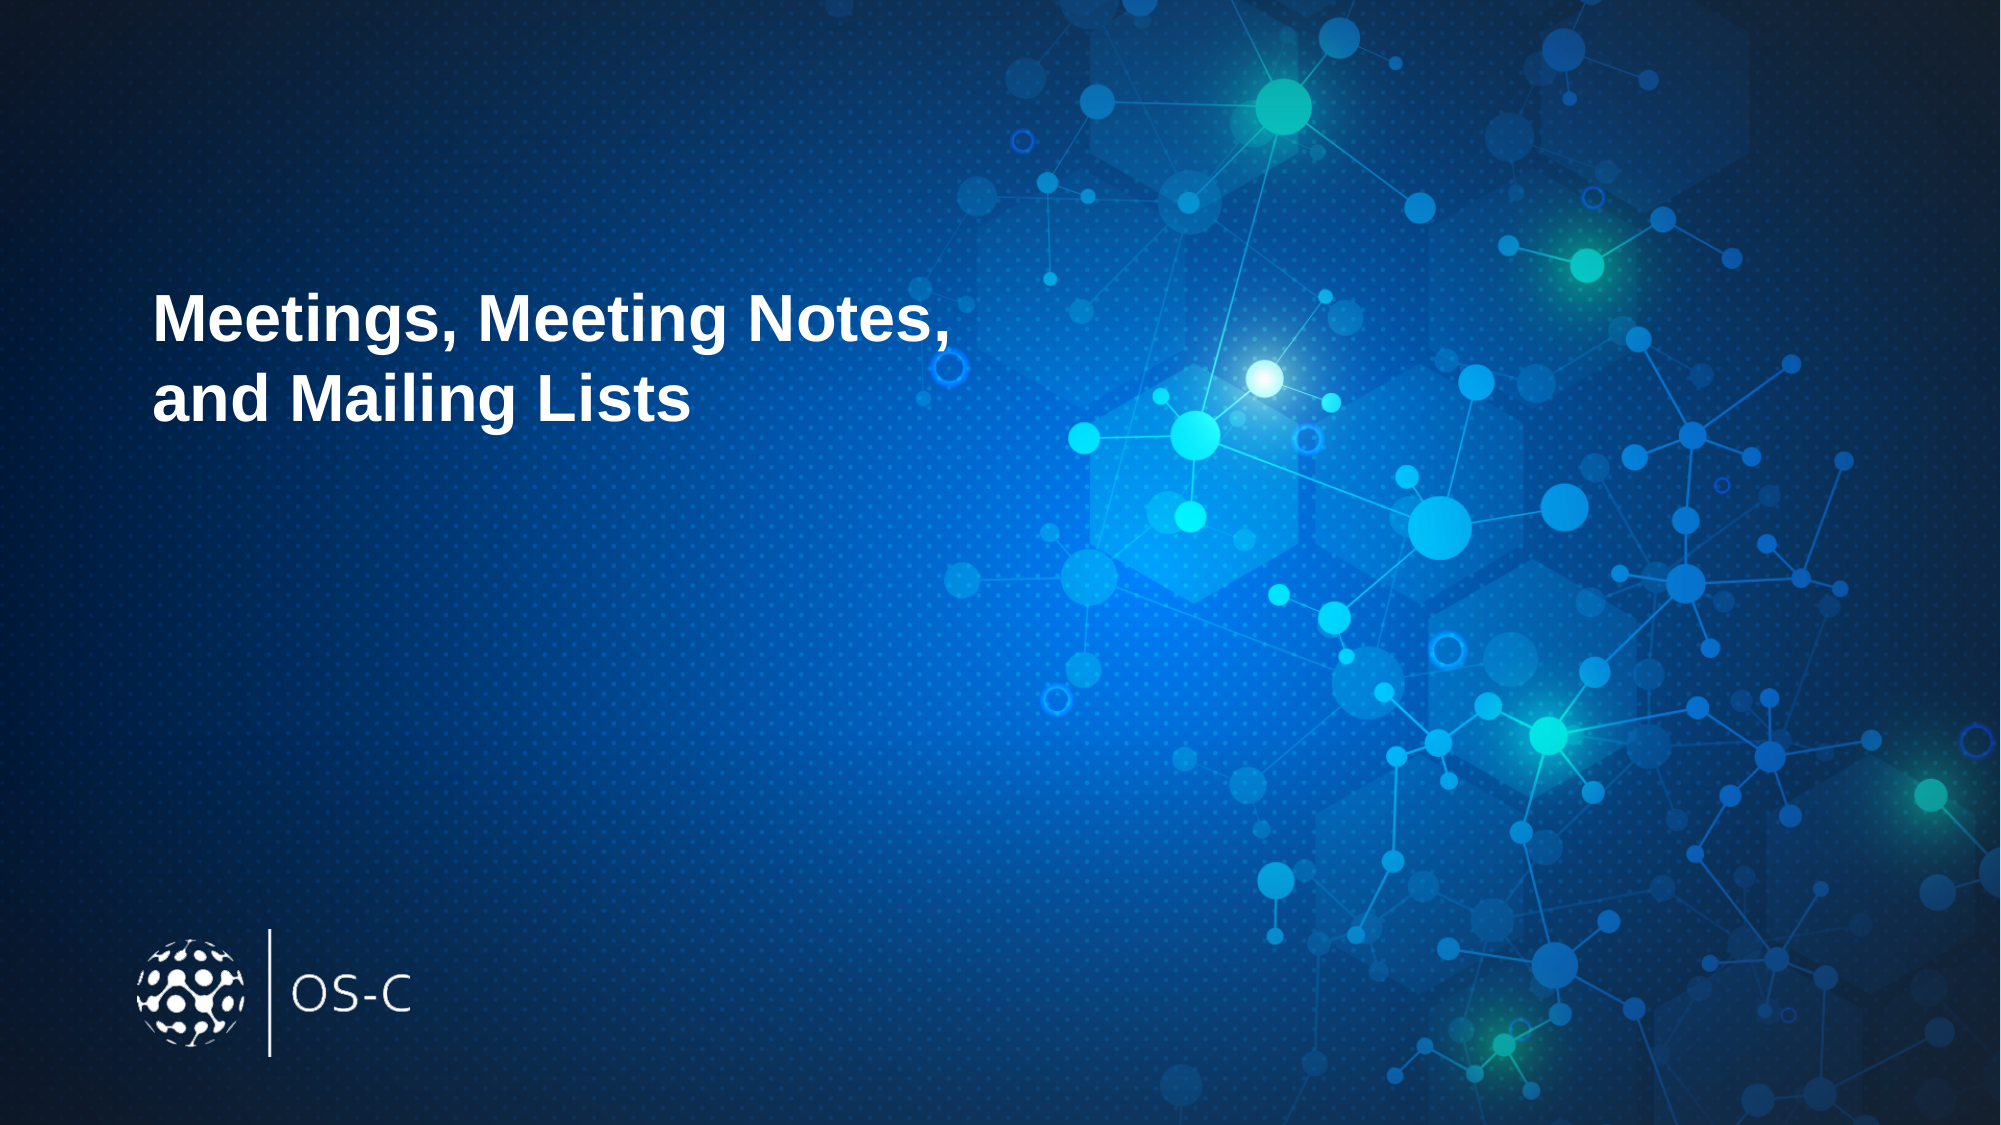

# Meetings, Meeting Notes, and Mailing Lists